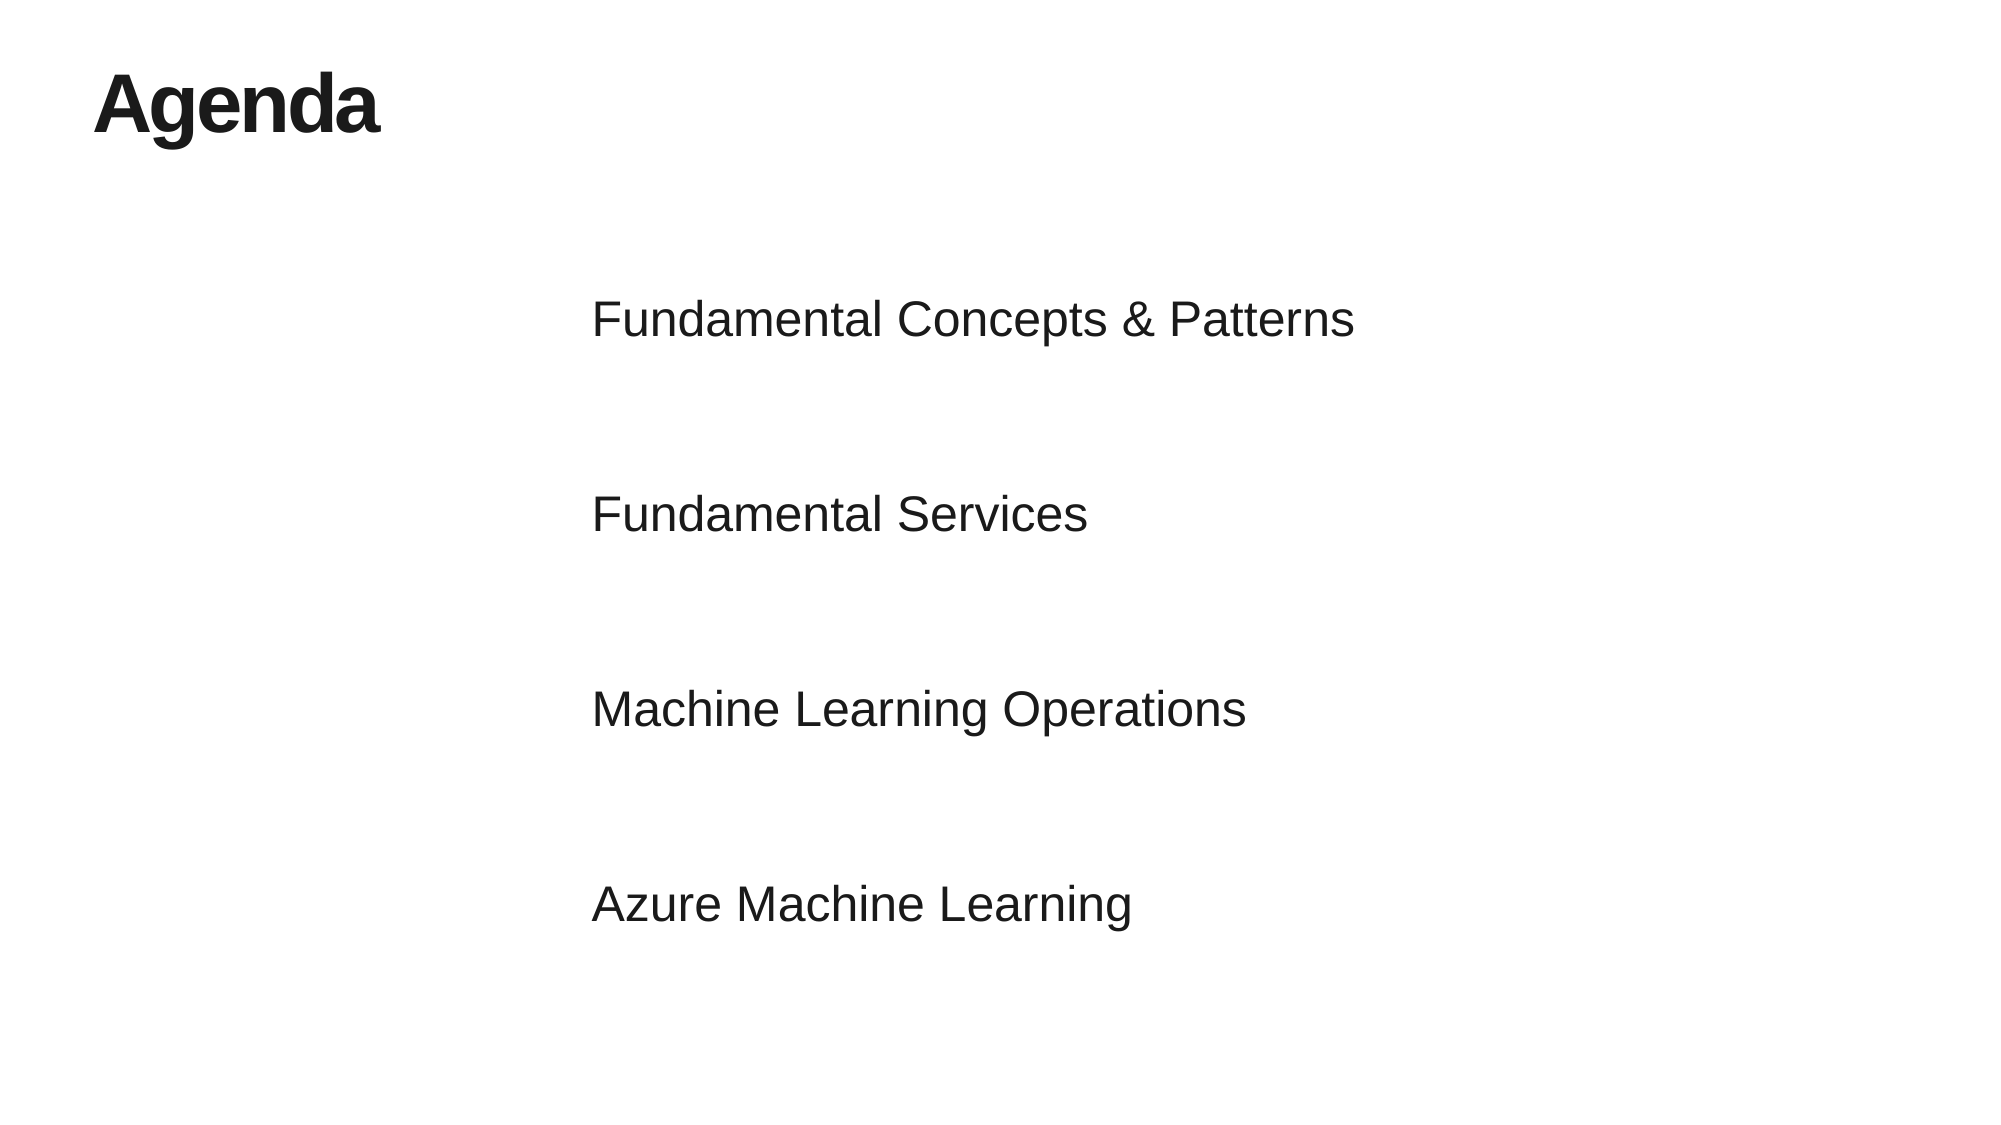

# Agenda
Fundamental Concepts & Patterns

Fundamental Services

Machine Learning Operations

Azure Machine Learning